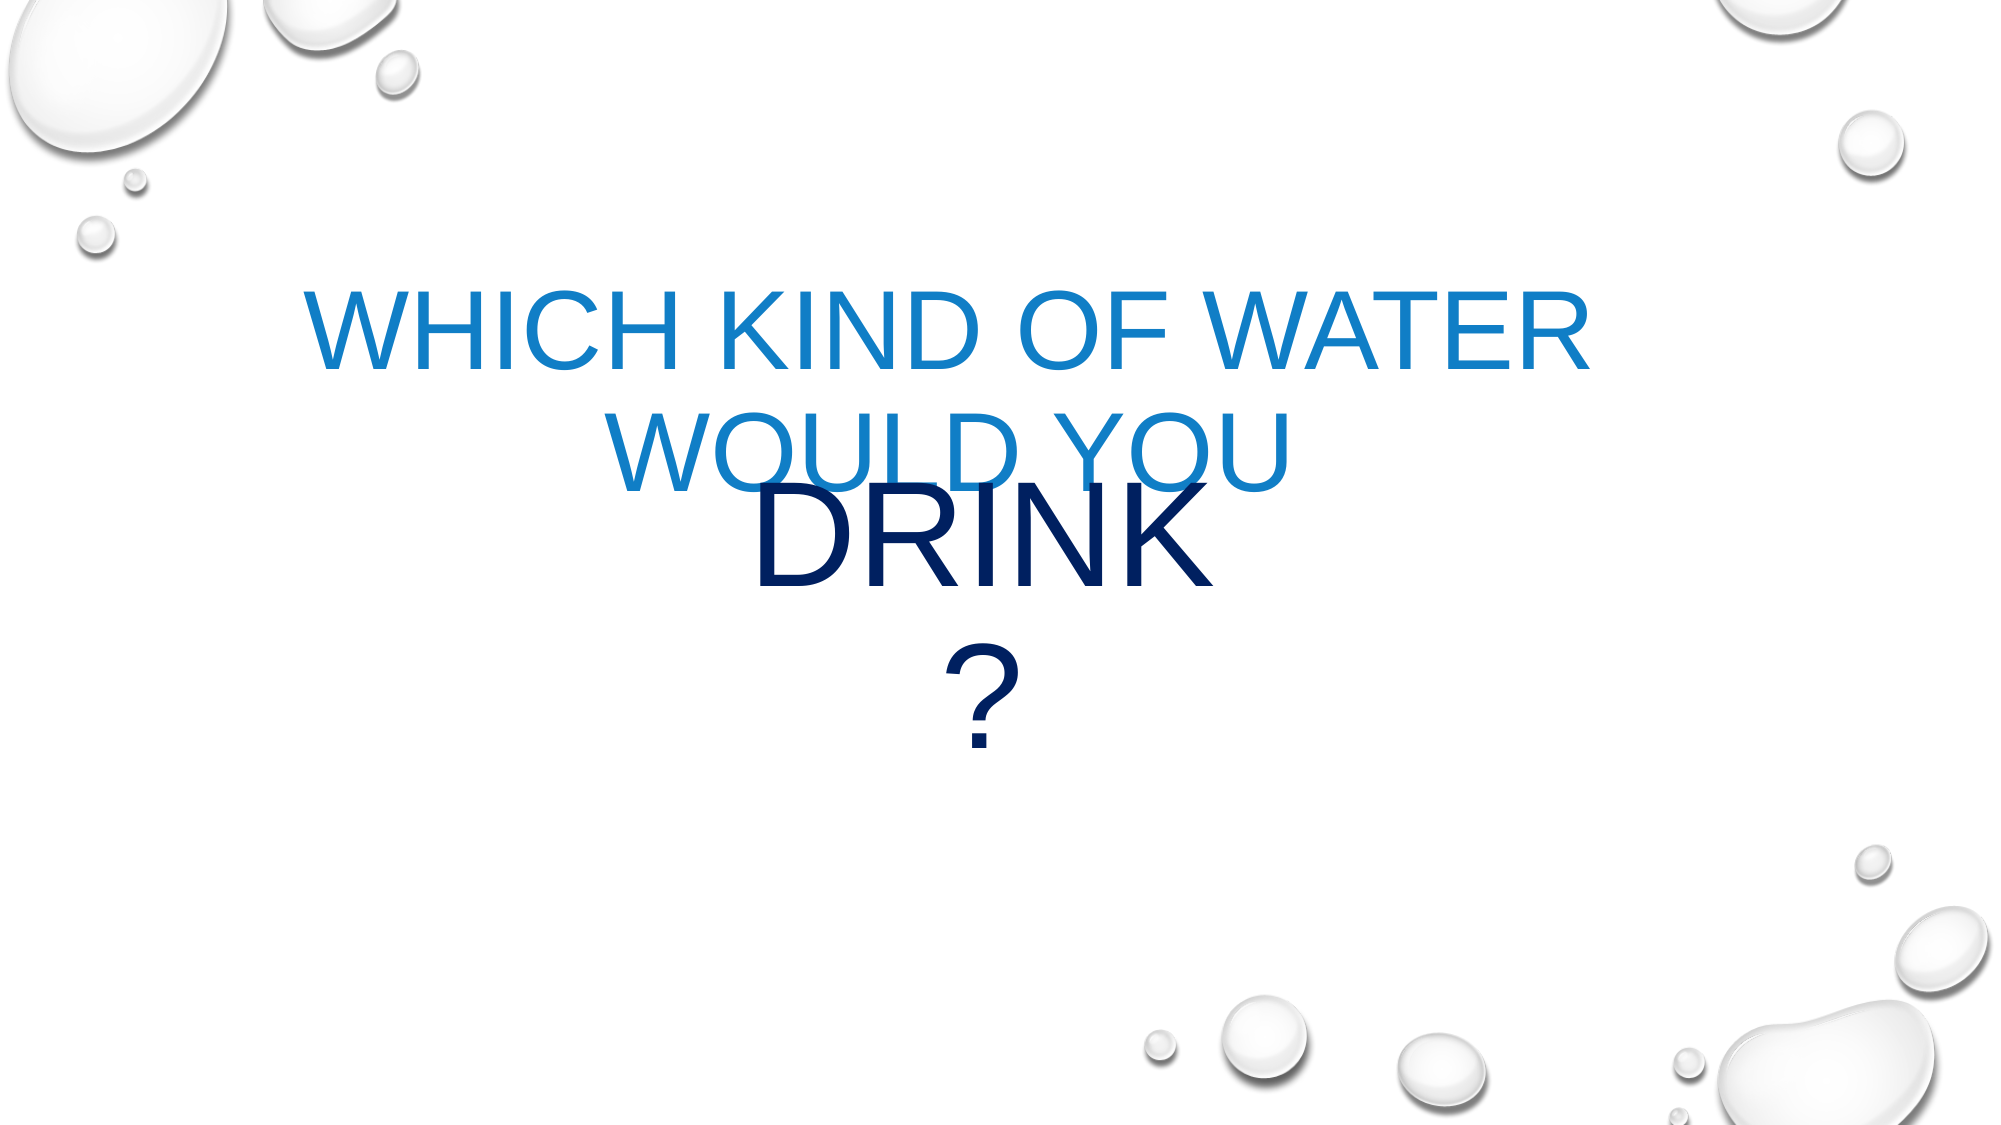

WHICH KInD OF water would you
DRINK ?